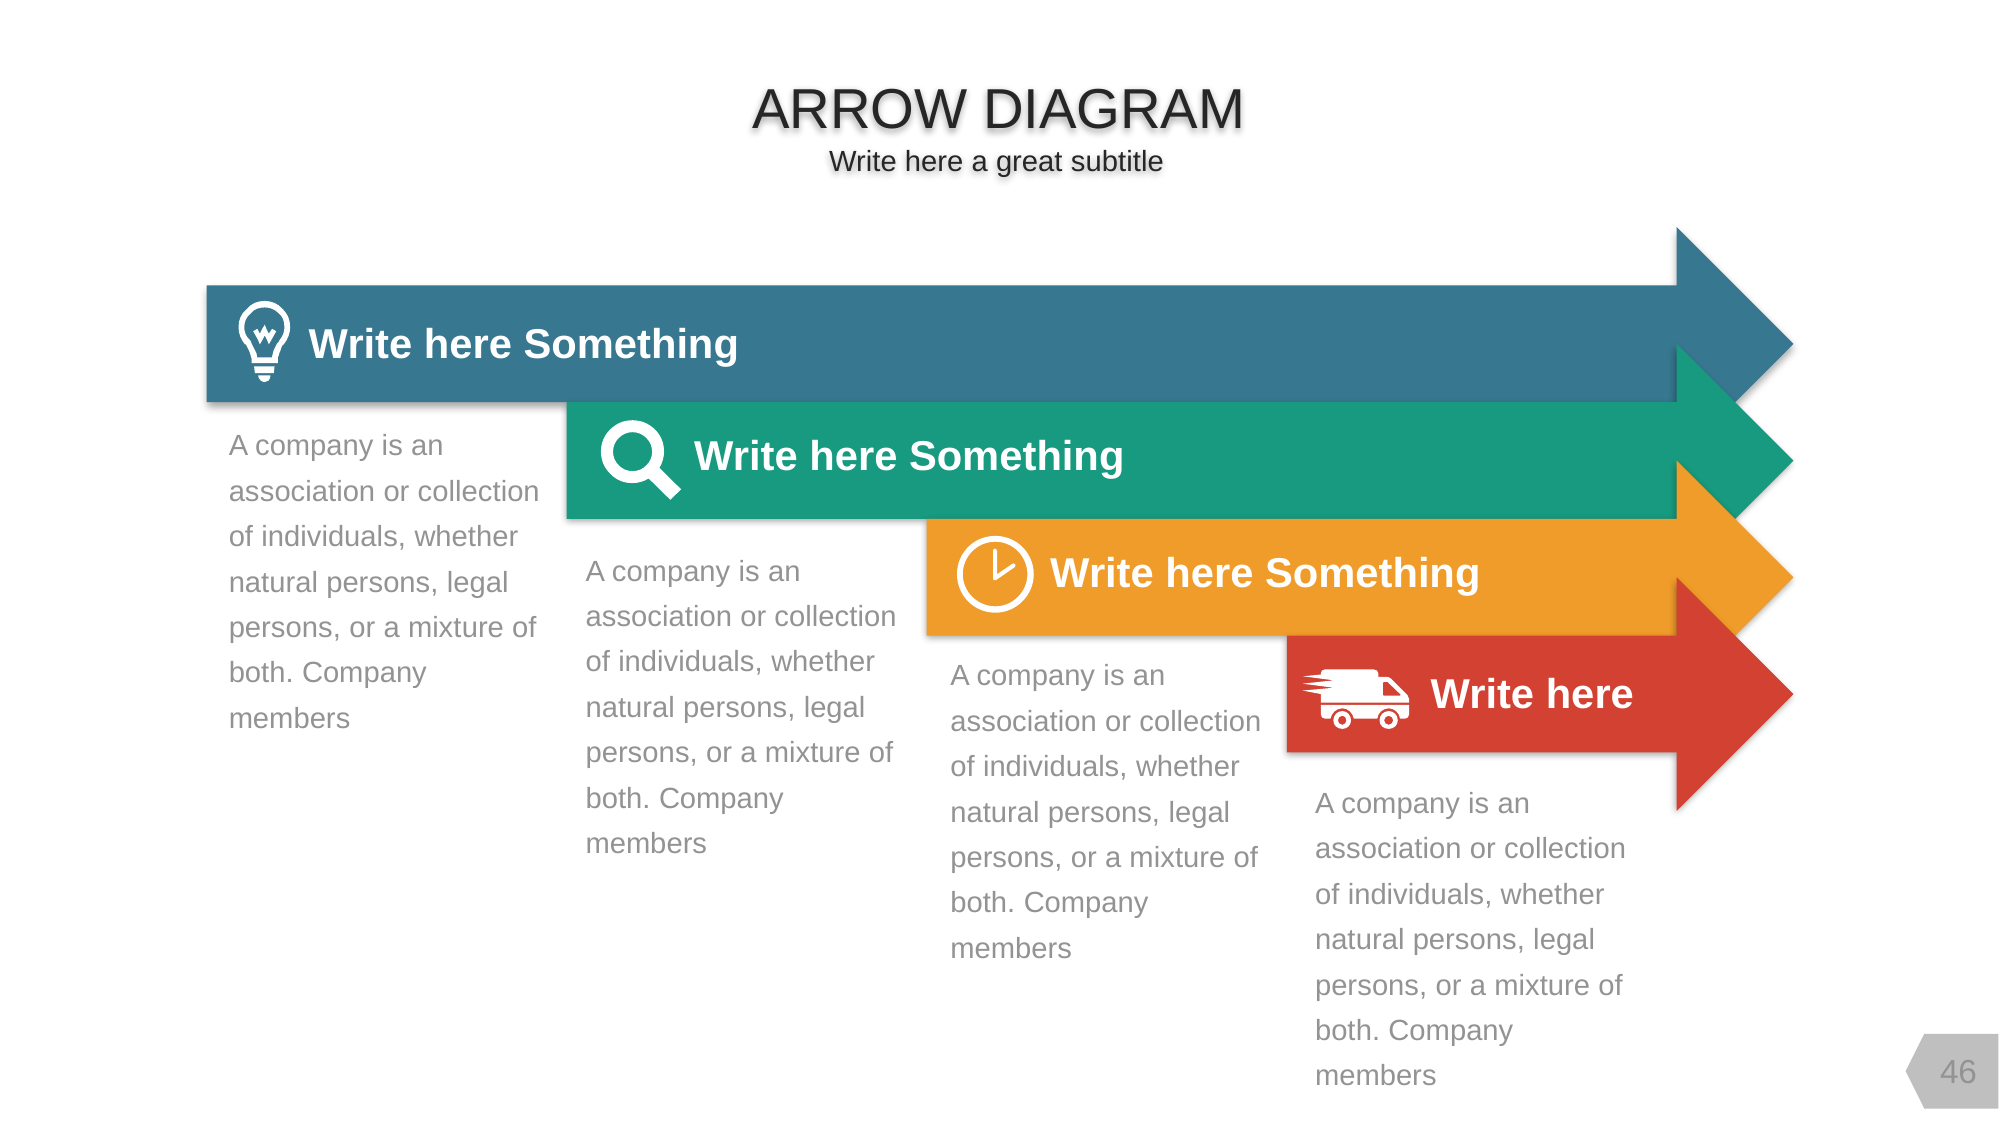

ARROW DIAGRAM
Write here a great subtitle

Write here Something

A company is an association or collection of individuals, whether natural persons, legal persons, or a mixture of both. Company members

Write here Something

A company is an association or collection of individuals, whether natural persons, legal persons, or a mixture of both. Company members

Write here Something

A company is an association or collection of individuals, whether natural persons, legal persons, or a mixture of both. Company members
Write here

A company is an association or collection of individuals, whether natural persons, legal persons, or a mixture of both. Company members